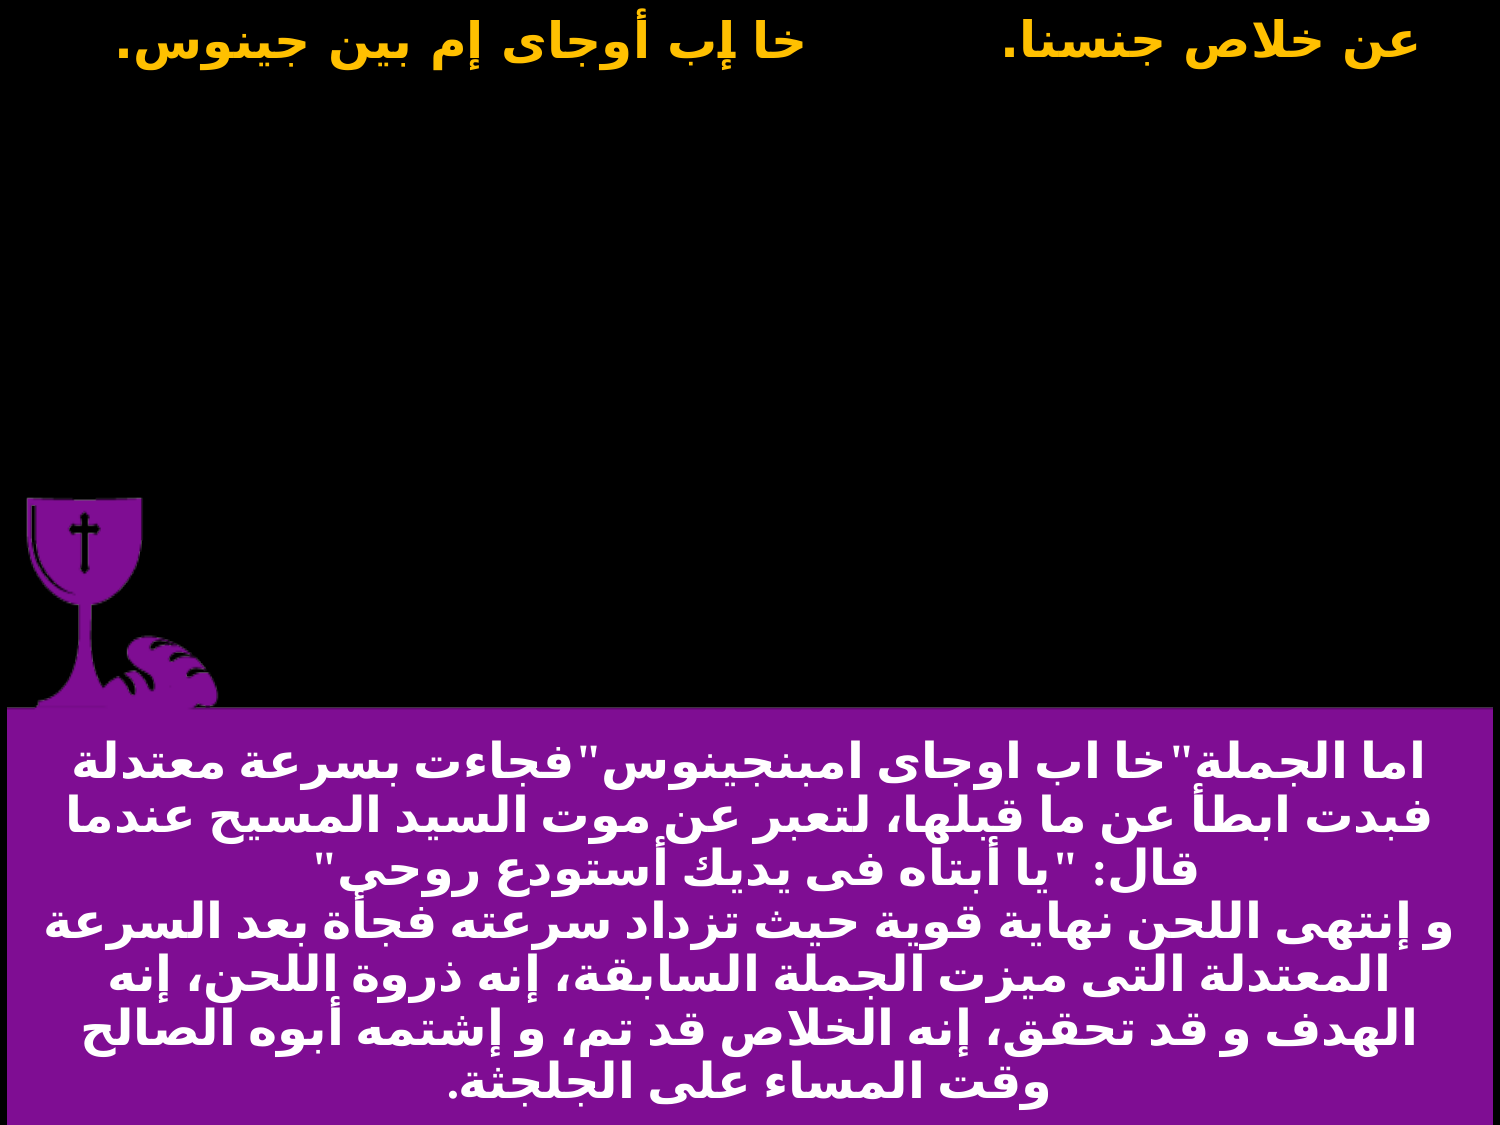

عن خلاص جنسنا.
خا إب أوجاى إم بين جينوس.
# اما الجملة"خا اب اوجاى امبنجينوس"فجاءت بسرعة معتدلة فبدت ابطأ عن ما قبلها، لتعبر عن موت السيد المسيح عندما قال: "يا أبتاه فى يديك أستودع روحى" و إنتهى اللحن نهاية قوية حيث تزداد سرعته فجأة بعد السرعة المعتدلة التى ميزت الجملة السابقة، إنه ذروة اللحن، إنه الهدف و قد تحقق، إنه الخلاص قد تم، و إشتمه أبوه الصالح وقت المساء على الجلجثة.